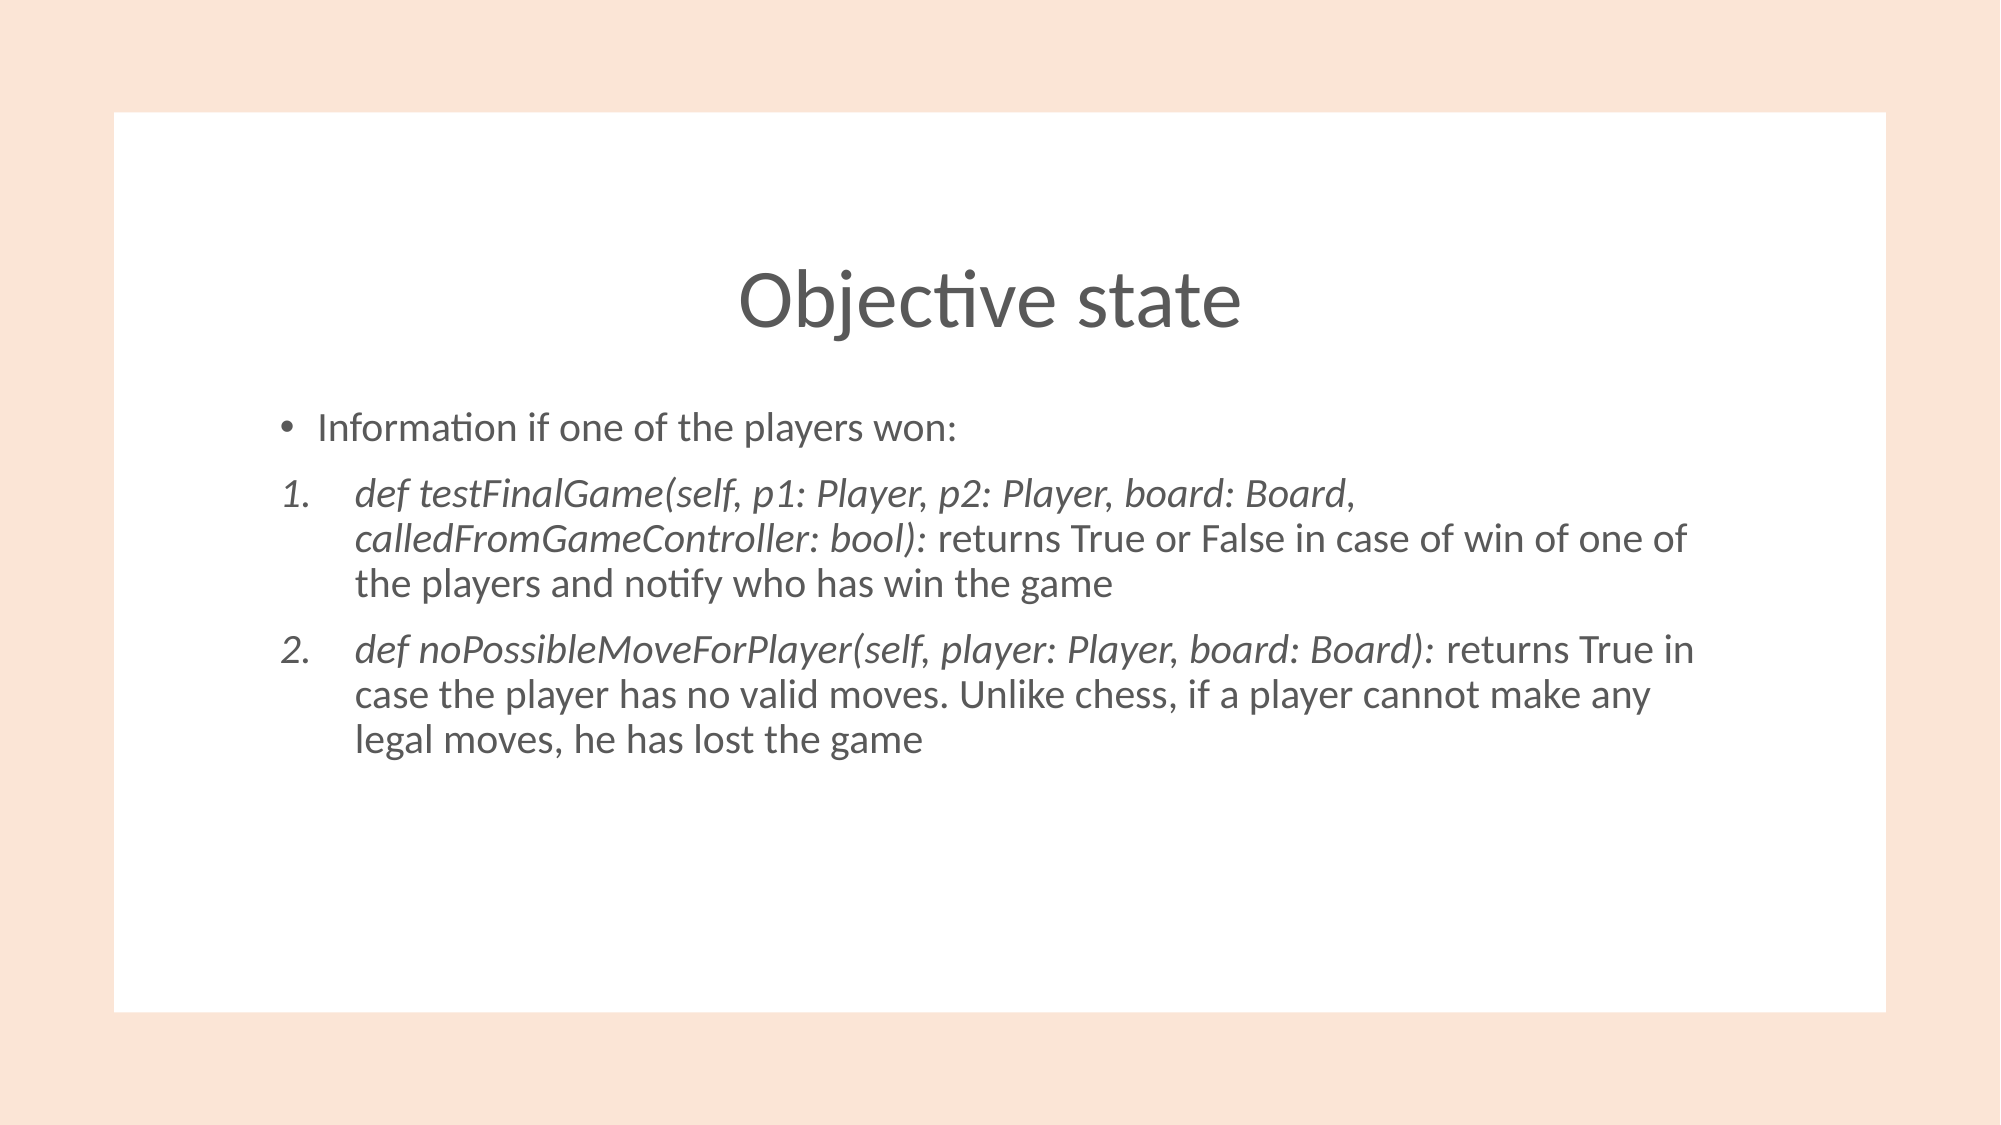

# Objective state
Information if one of the players won:
def testFinalGame(self, p1: Player, p2: Player, board: Board, calledFromGameController: bool): returns True or False in case of win of one of the players and notify who has win the game
def noPossibleMoveForPlayer(self, player: Player, board: Board): returns True in case the player has no valid moves. Unlike chess, if a player cannot make any legal moves, he has lost the game